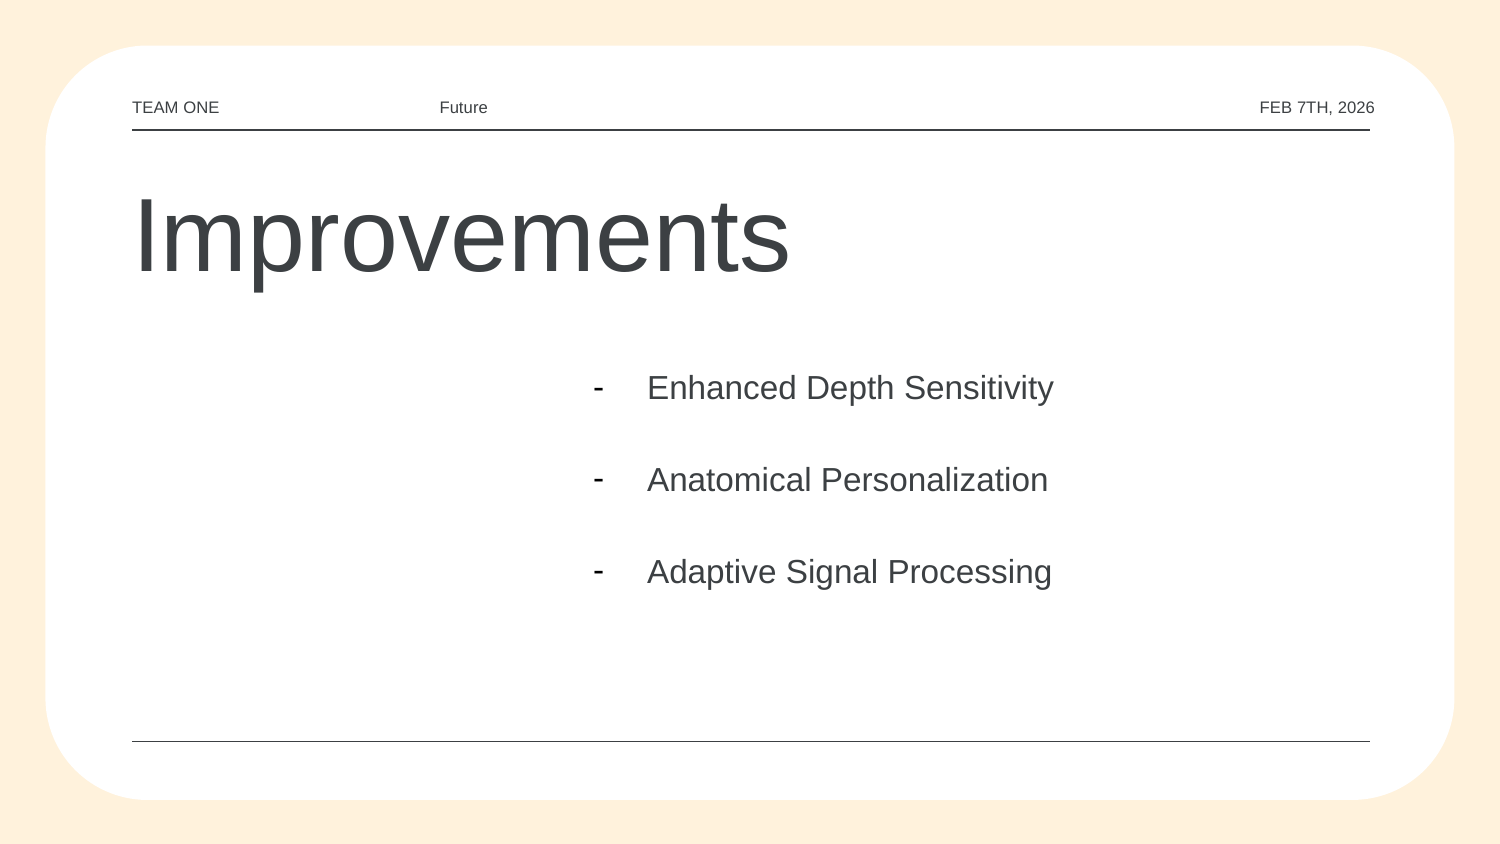

TEAM ONE
Future
FEB 7TH, 2026
# Improvements
Enhanced Depth Sensitivity

Anatomical Personalization

Adaptive Signal Processing